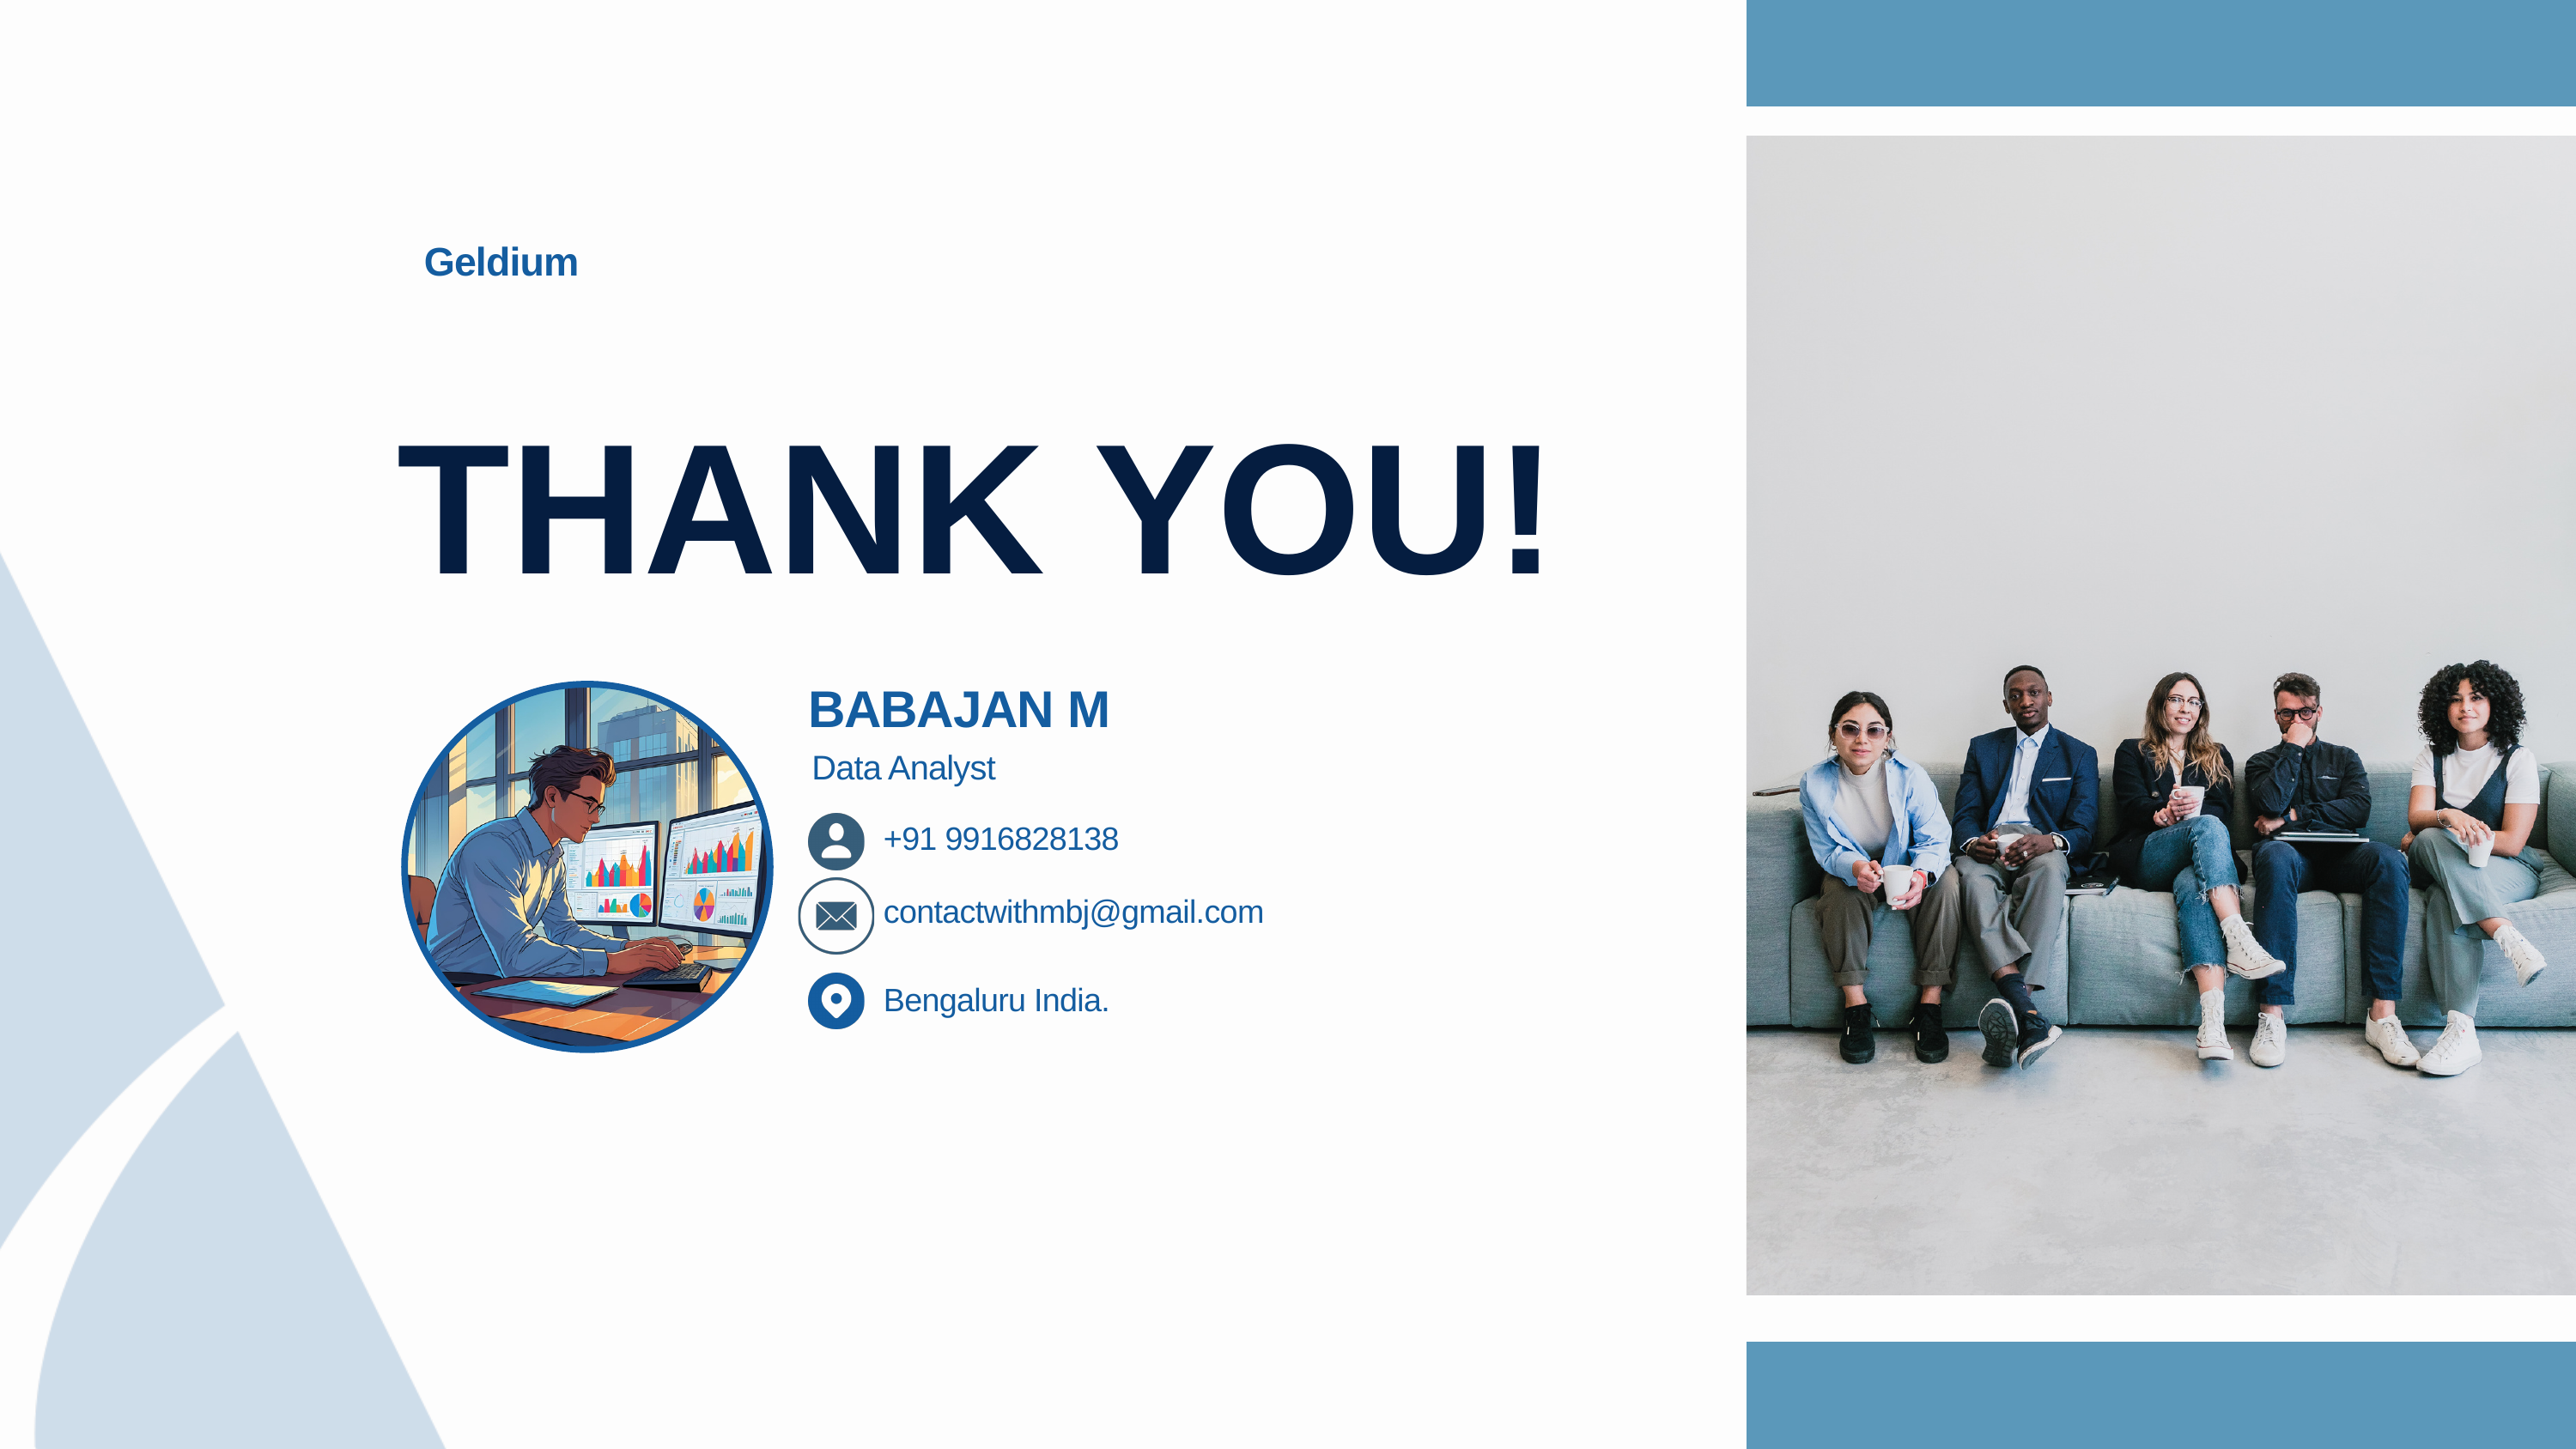

Geldium
THANK YOU!

BABAJAN M

Data Analyst
+91 9916828138

contactwithmbj@gmail.com
Bengaluru India.